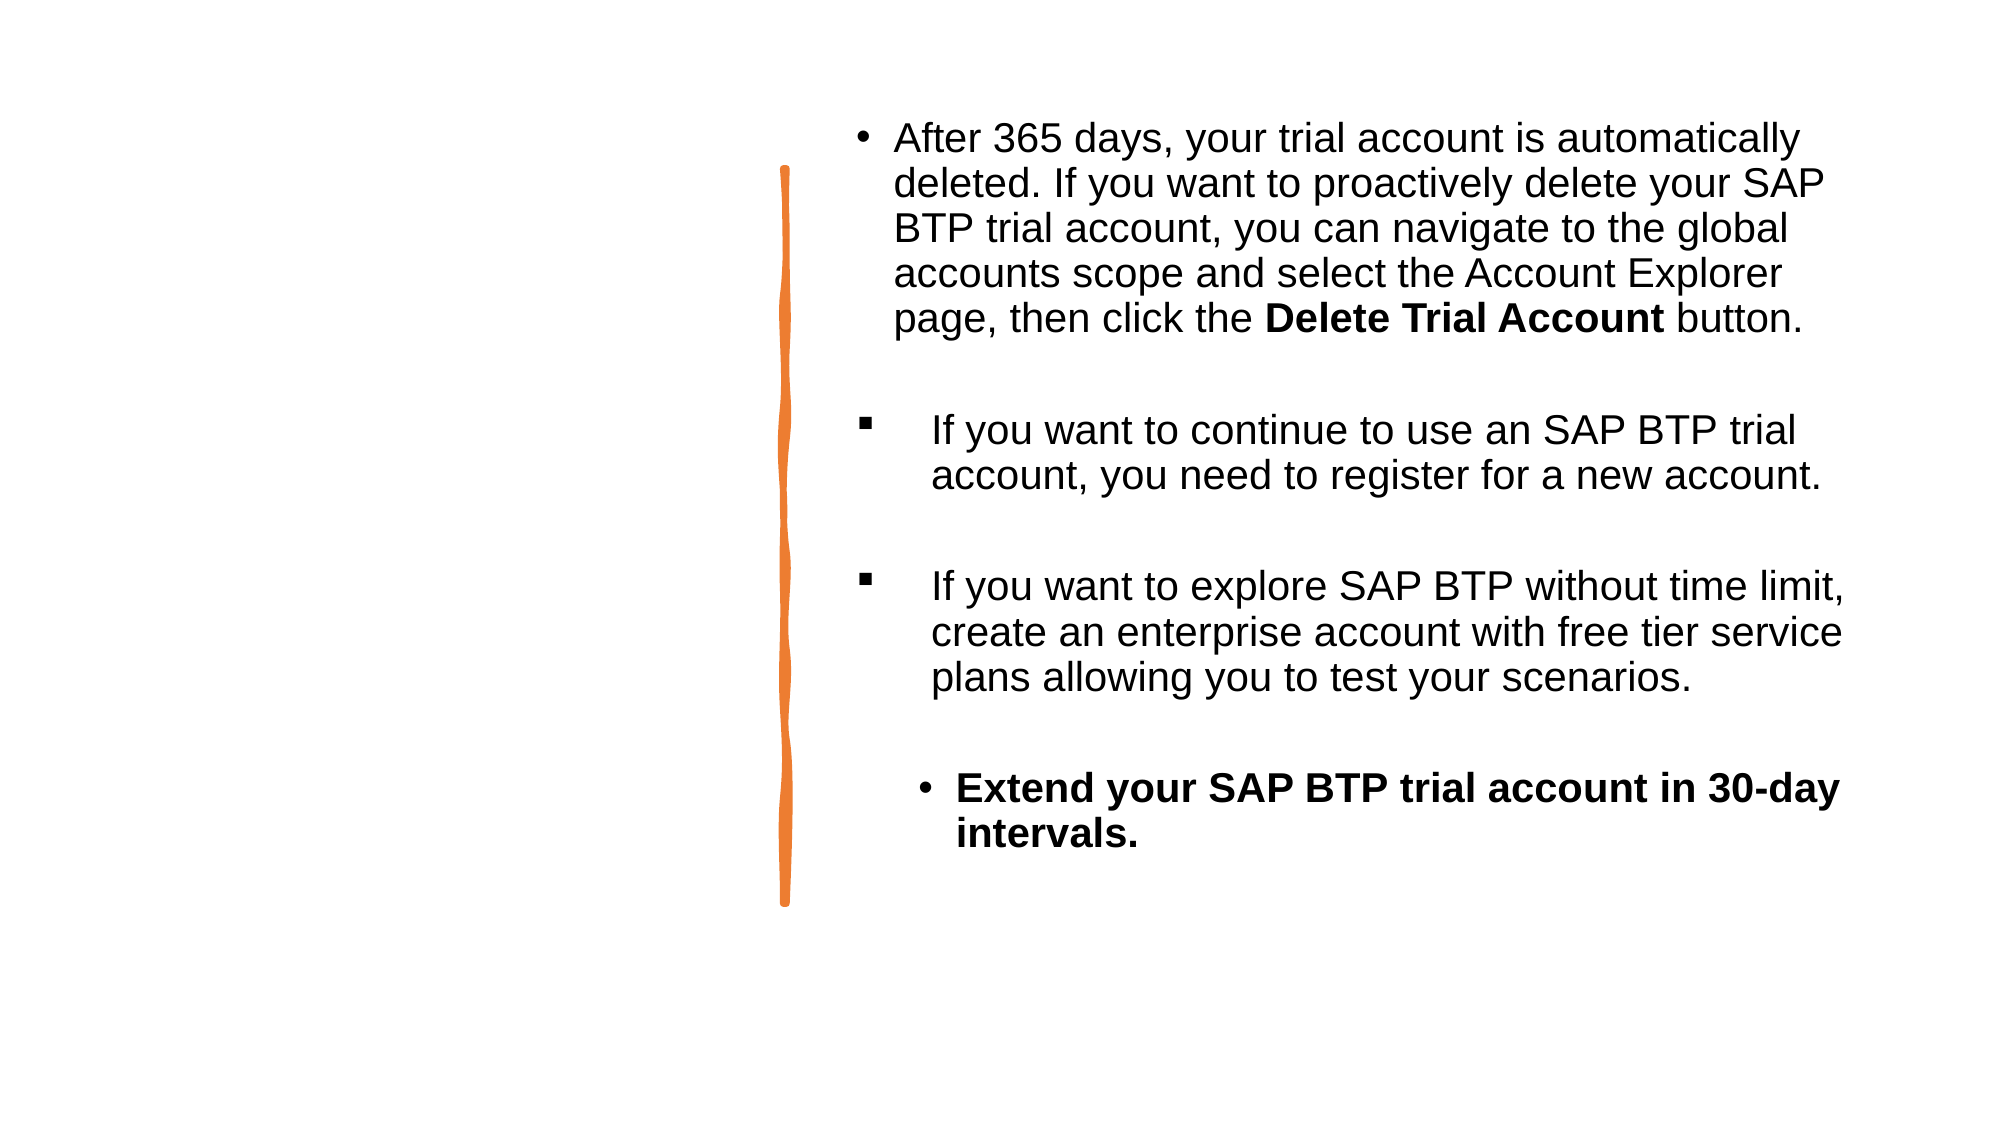

#
After 365 days, your trial account is automatically deleted. If you want to proactively delete your SAP BTP trial account, you can navigate to the global accounts scope and select the Account Explorer page, then click the Delete Trial Account button.
If you want to continue to use an SAP BTP trial account, you need to register for a new account.
If you want to explore SAP BTP without time limit, create an enterprise account with free tier service plans allowing you to test your scenarios.
Extend your SAP BTP trial account in 30-day intervals.